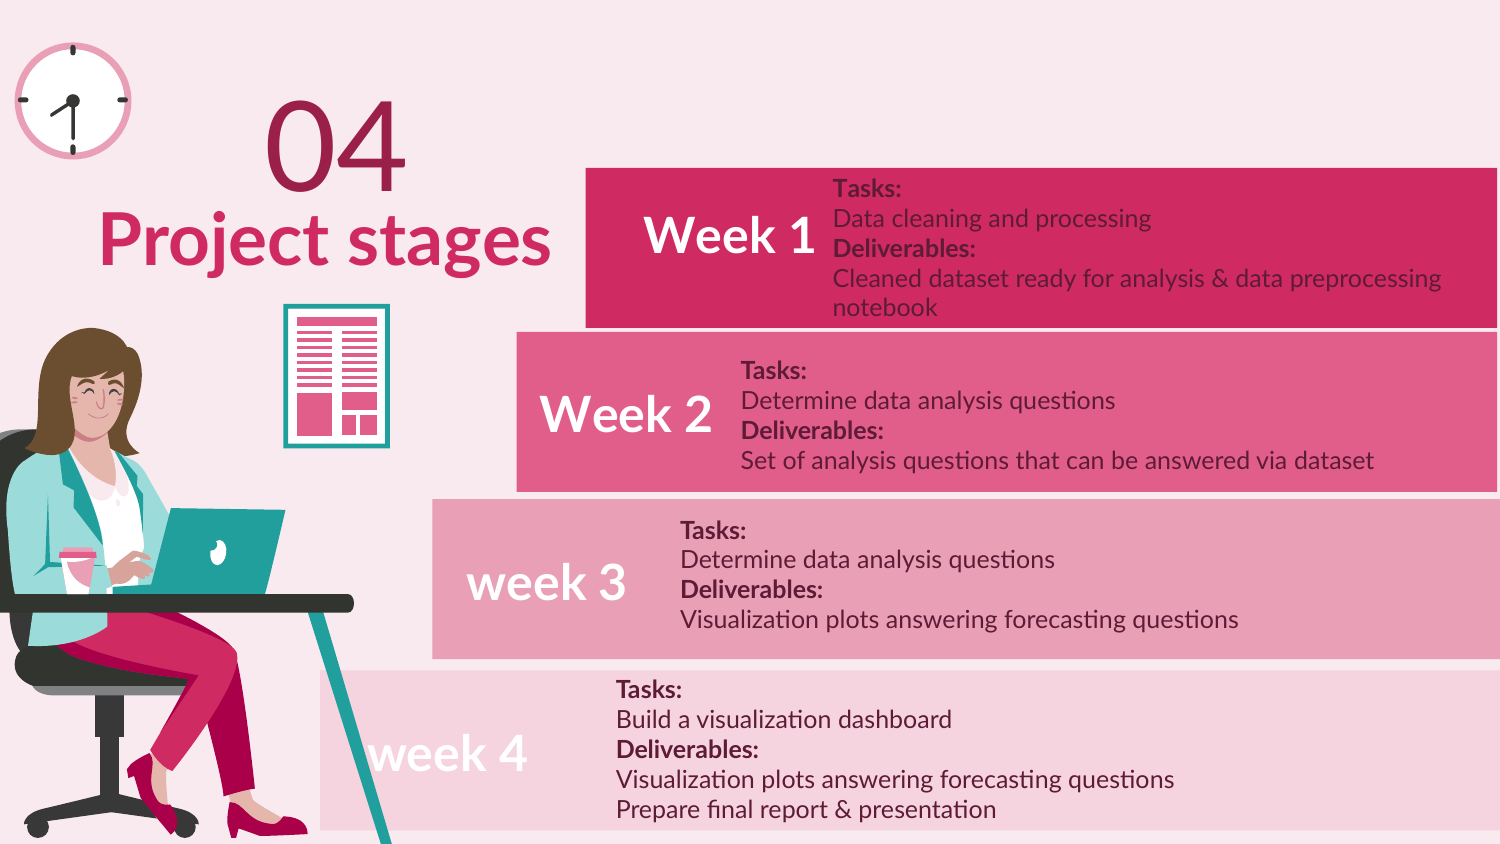

04
Tasks:
Data cleaning and processing
Deliverables:
Cleaned dataset ready for analysis & data preprocessing notebook

Week 1
# Project stages

Tasks:
Determine data analysis questions
Deliverables:
Set of analysis questions that can be answered via dataset
Week 2

Tasks:
Determine data analysis questions
Deliverables:
Visualization plots answering forecasting questions
week 3
Tasks:
Build a visualization dashboard
Deliverables:
Visualization plots answering forecasting questions
Prepare final report & presentation

week 4